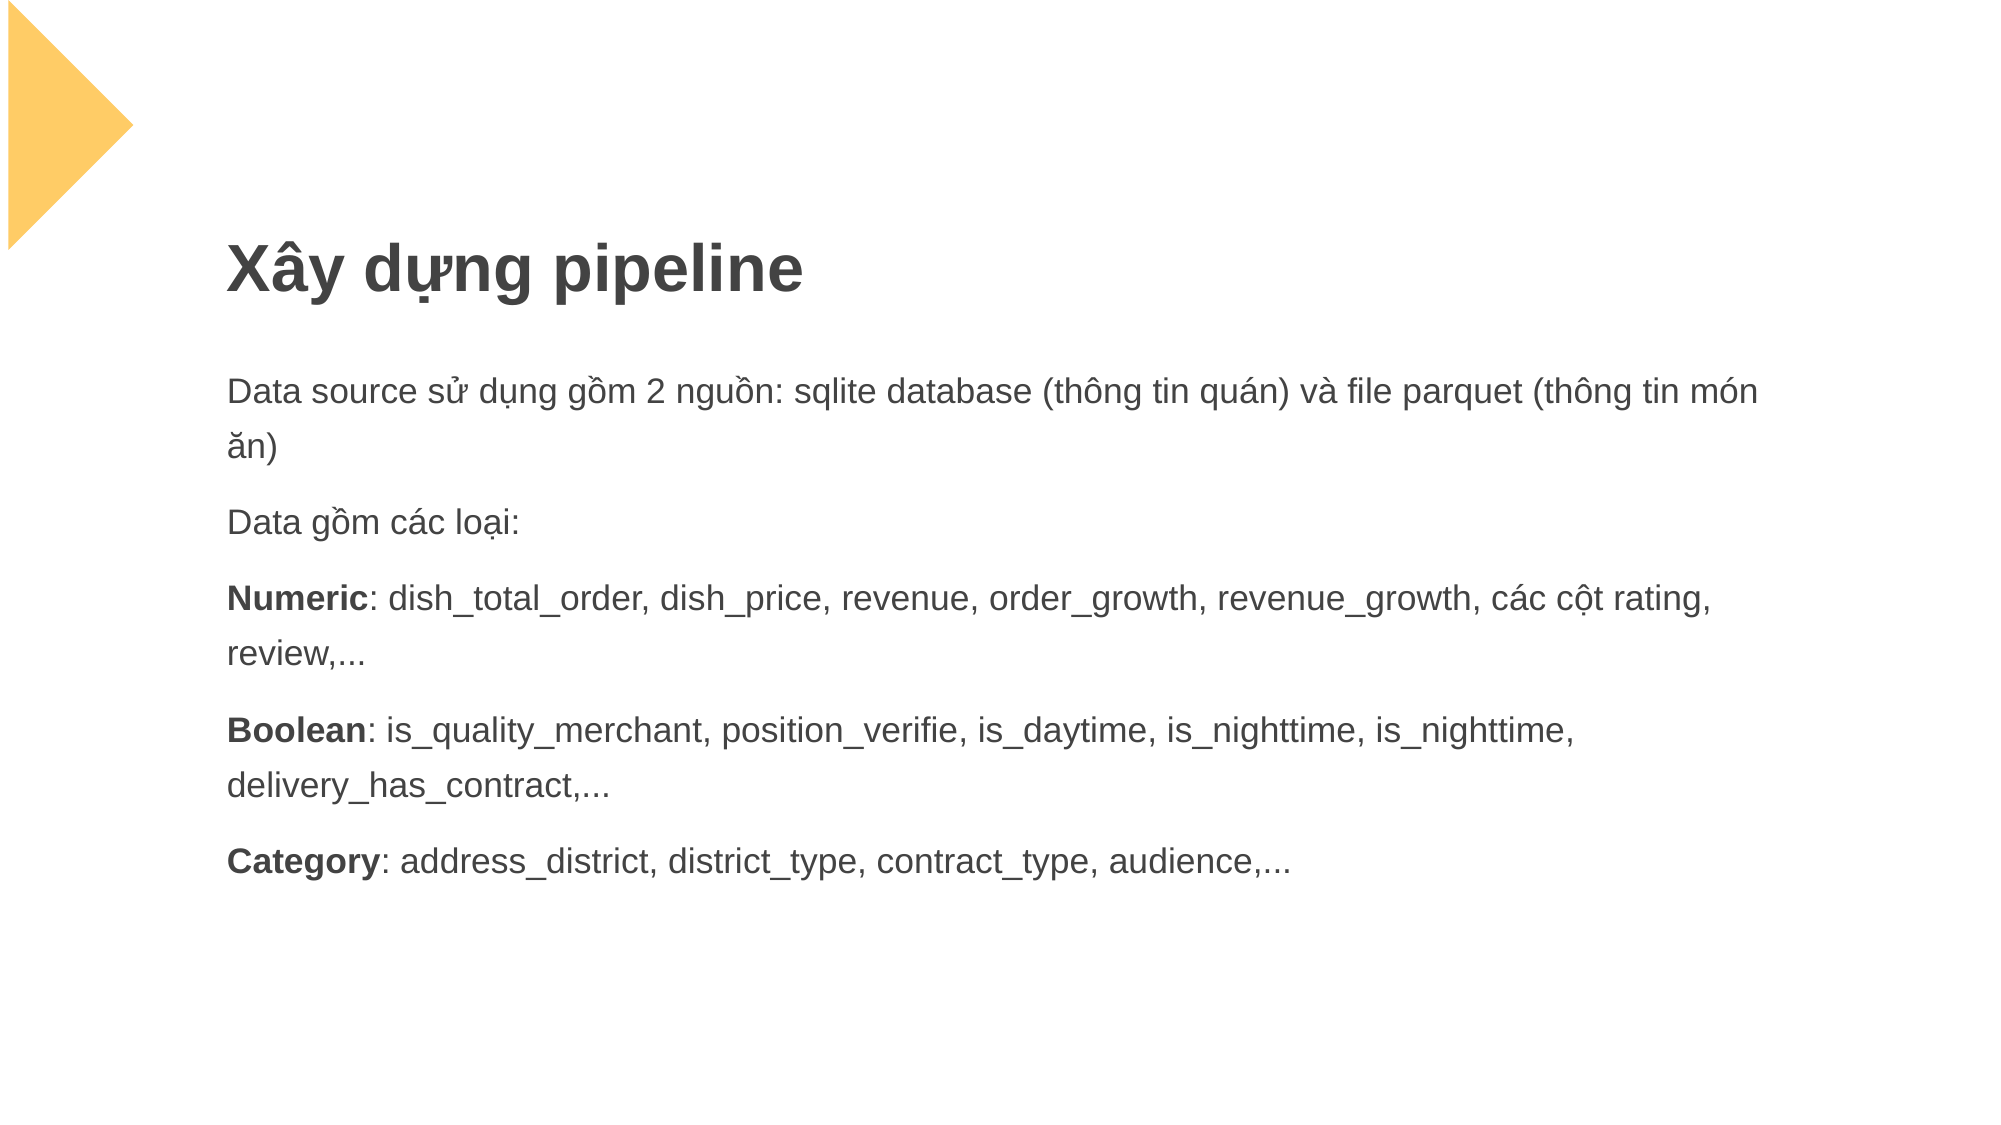

# Xây dựng pipeline
Data source sử dụng gồm 2 nguồn: sqlite database (thông tin quán) và file parquet (thông tin món ăn)
Data gồm các loại:
Numeric: dish_total_order, dish_price, revenue, order_growth, revenue_growth, các cột rating, review,...
Boolean: is_quality_merchant, position_verifie, is_daytime, is_nighttime, is_nighttime, delivery_has_contract,...
Category: address_district, district_type, contract_type, audience,...